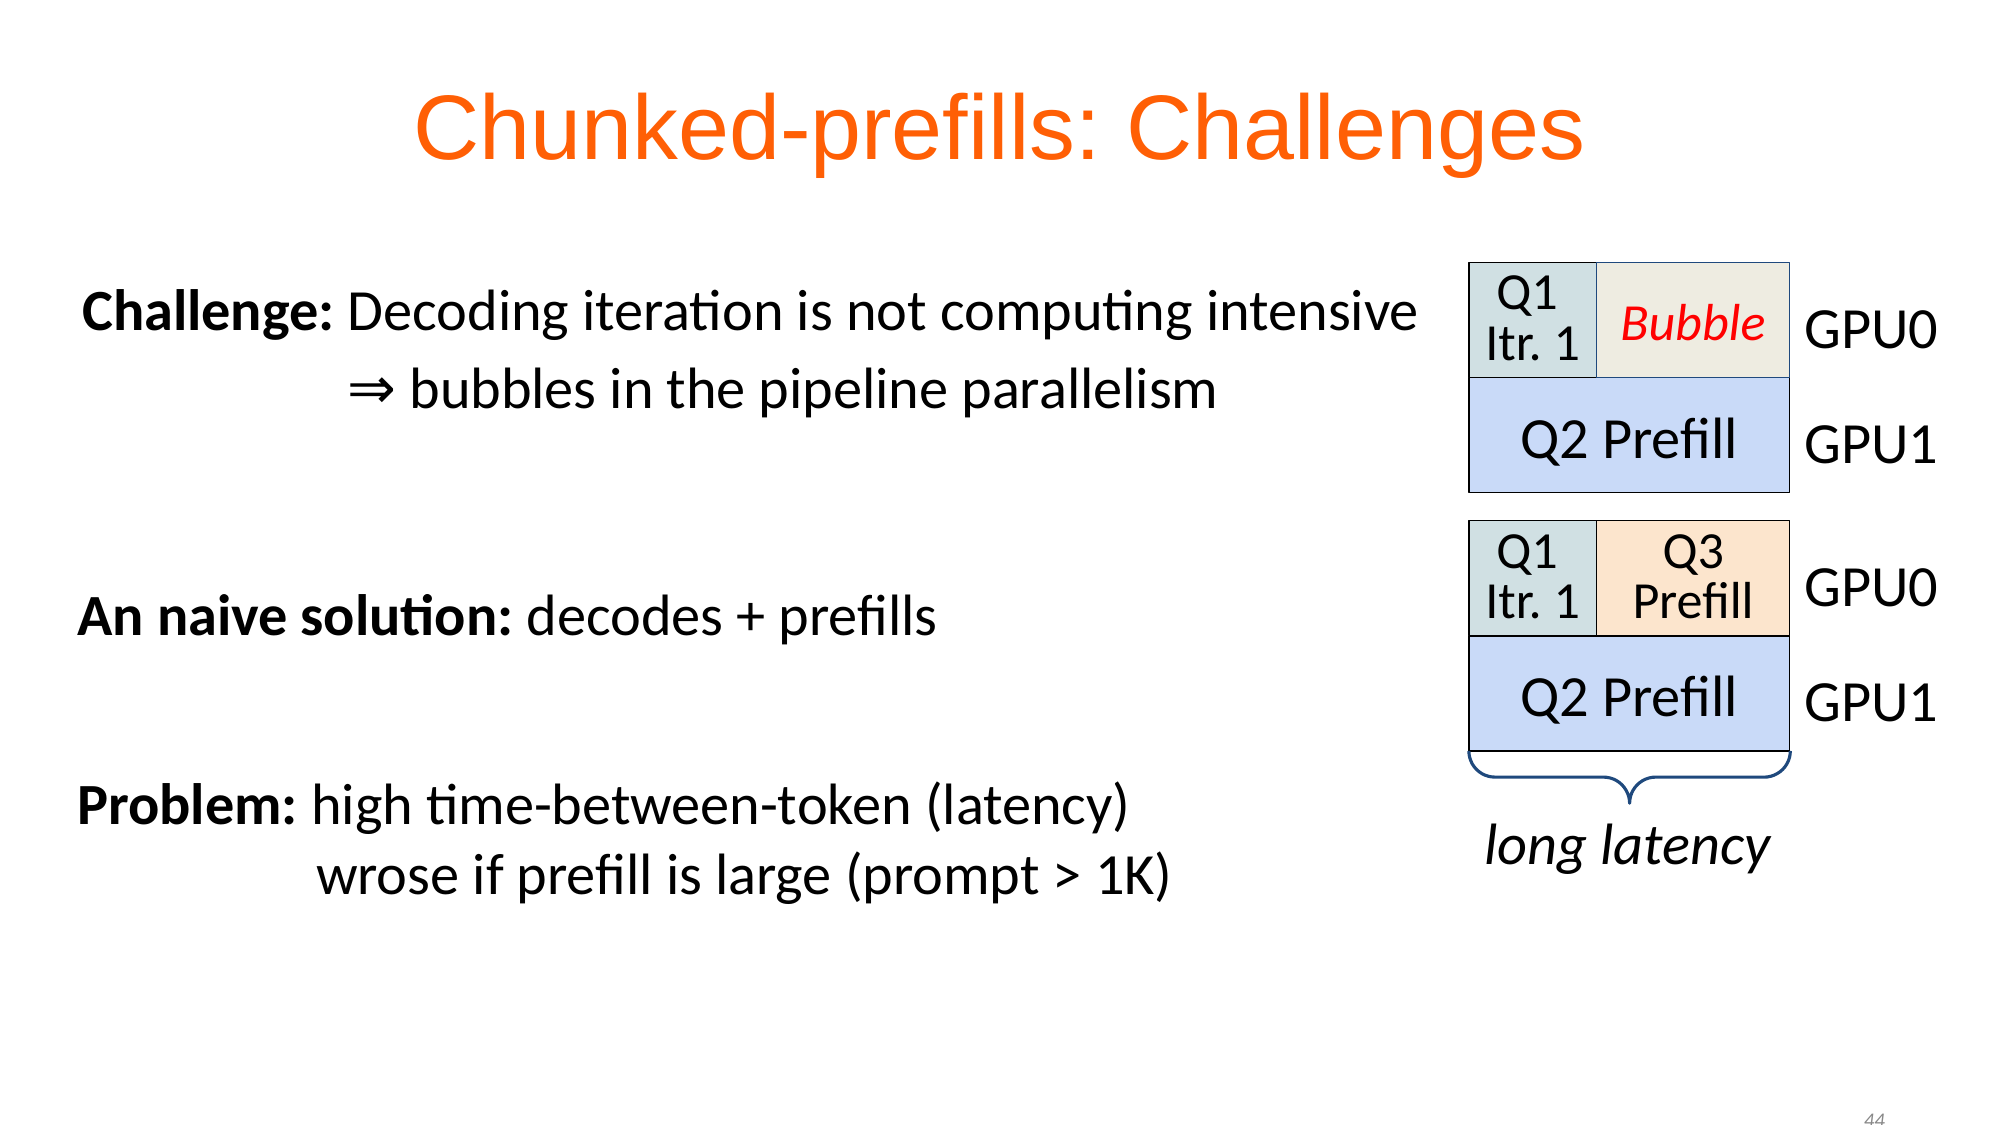

# Chunked-prefills: Challenges
Challenge: Decoding iteration is not computing intensive
                    ⇒ bubbles in the pipeline parallelism
Q1
Itr. 1
Bubble
GPU0
Q2 Prefill
GPU1
Q1
Itr. 1
Q3 Prefill
GPU0
An naive solution: decodes + prefills

Q2 Prefill
GPU1
Problem: high time-between-token (latency)
                  wrose if prefill is large (prompt > 1K)
long latency
44